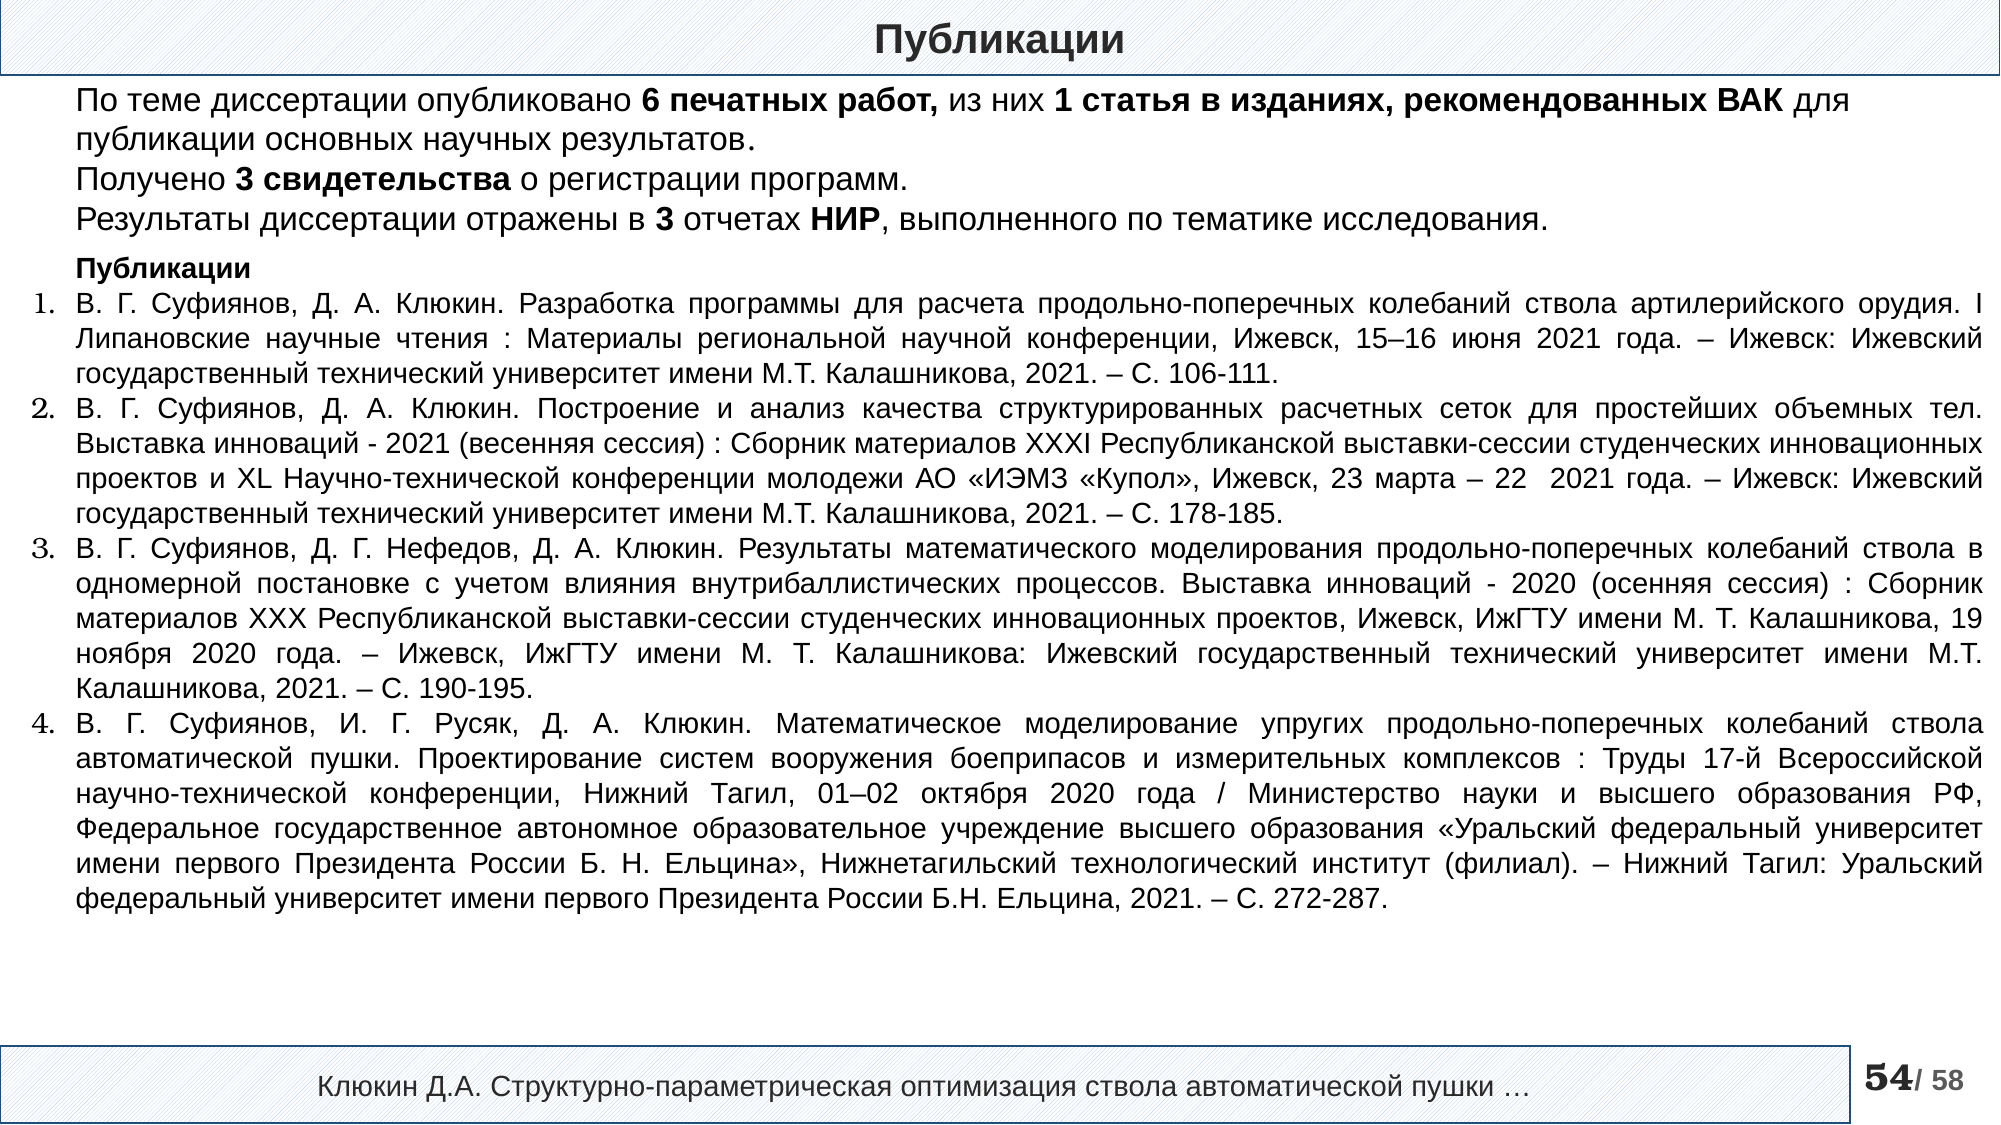

Публикации
По теме диссертации опубликовано 6 печатных работ, из них 1 статья в изданиях, рекомендованных ВАК для публикации основных научных результатов.
Получено 3 свидетельства о регистрации программ.
Результаты диссертации отражены в 3 отчетах НИР, выполненного по тематике исследования.
Публикации
В. Г. Суфиянов, Д. А. Клюкин. Разработка программы для расчета продольно-поперечных колебаний ствола артилерийского орудия. I Липановские научные чтения : Материалы региональной научной конференции, Ижевск, 15–16 июня 2021 года. – Ижевск: Ижевский государственный технический университет имени М.Т. Калашникова, 2021. – С. 106-111.
В. Г. Суфиянов, Д. А. Клюкин. Построение и анализ качества структурированных расчетных сеток для простейших объемных тел. Выставка инноваций - 2021 (весенняя сессия) : Сборник материалов XXXI Республиканской выставки-сессии студенческих инновационных проектов и XL Научно-технической конференции молодежи АО «ИЭМЗ «Купол», Ижевск, 23 марта – 22  2021 года. – Ижевск: Ижевский государственный технический университет имени М.Т. Калашникова, 2021. – С. 178-185.
В. Г. Суфиянов, Д. Г. Нефедов, Д. А. Клюкин. Результаты математического моделирования продольно-поперечных колебаний ствола в одномерной постановке с учетом влияния внутрибаллистических процессов. Выставка инноваций - 2020 (осенняя сессия) : Сборник материалов XXX Республиканской выставки-сессии студенческих инновационных проектов, Ижевск, ИжГТУ имени М. Т. Калашникова, 19 ноября 2020 года. – Ижевск, ИжГТУ имени М. Т. Калашникова: Ижевский государственный технический университет имени М.Т. Калашникова, 2021. – С. 190-195.
В. Г. Суфиянов, И. Г. Русяк, Д. А. Клюкин. Математическое моделирование упругих продольно-поперечных колебаний ствола автоматической пушки. Проектирование систем вооружения боеприпасов и измерительных комплексов : Труды 17-й Всероссийской научно-технической конференции, Нижний Тагил, 01–02 октября 2020 года / Министерство науки и высшего образования РФ, Федеральное государственное автономное образовательное учреждение высшего образования «Уральский федеральный университет имени первого Президента России Б. Н. Ельцина», Нижнетагильский технологический институт (филиал). – Нижний Тагил: Уральский федеральный университет имени первого Президента России Б.Н. Ельцина, 2021. – С. 272-287.
Клюкин Д.А. Структурно-параметрическая оптимизация ствола автоматической пушки …
54/58